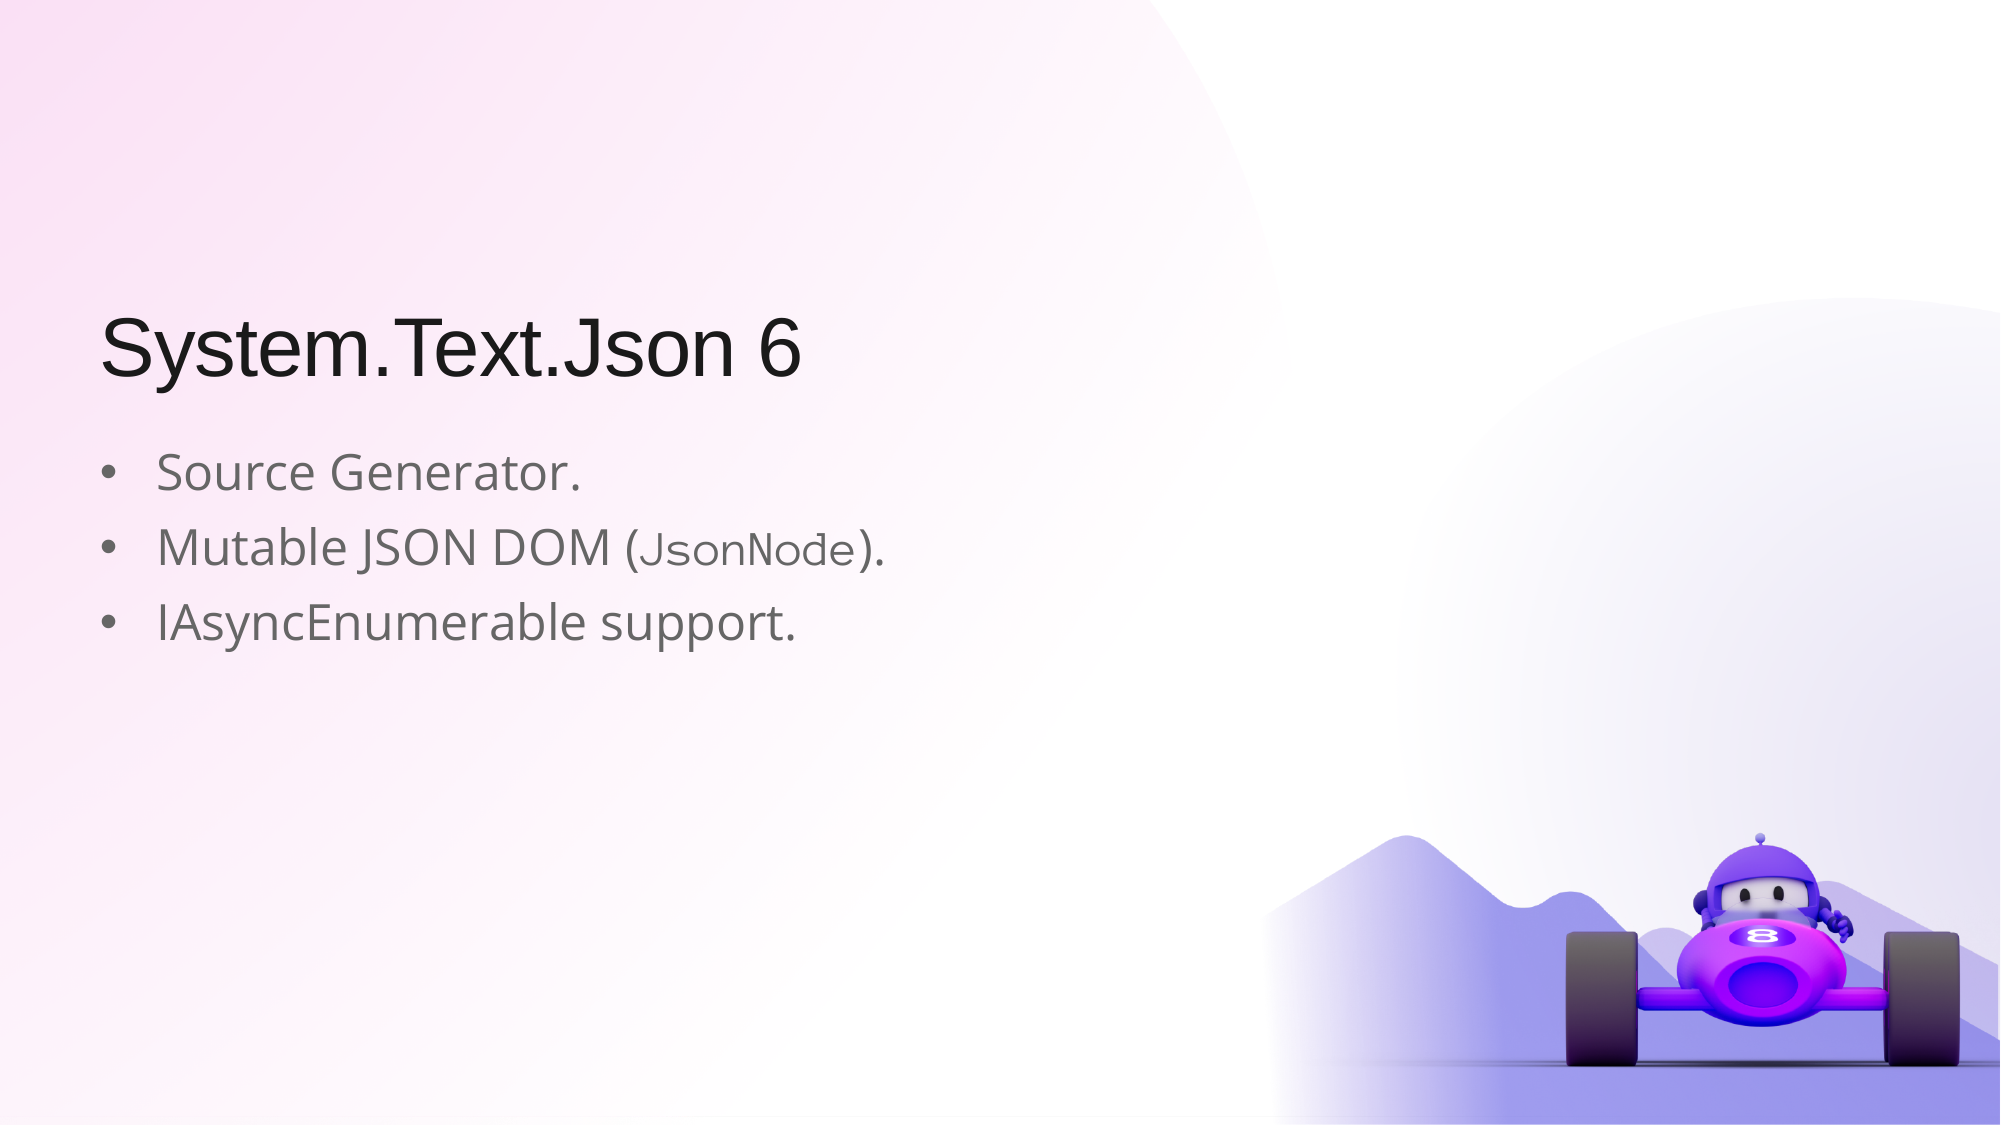

# System.Text.Json 6
Source Generator.
Mutable JSON DOM (JsonNode).
IAsyncEnumerable support.